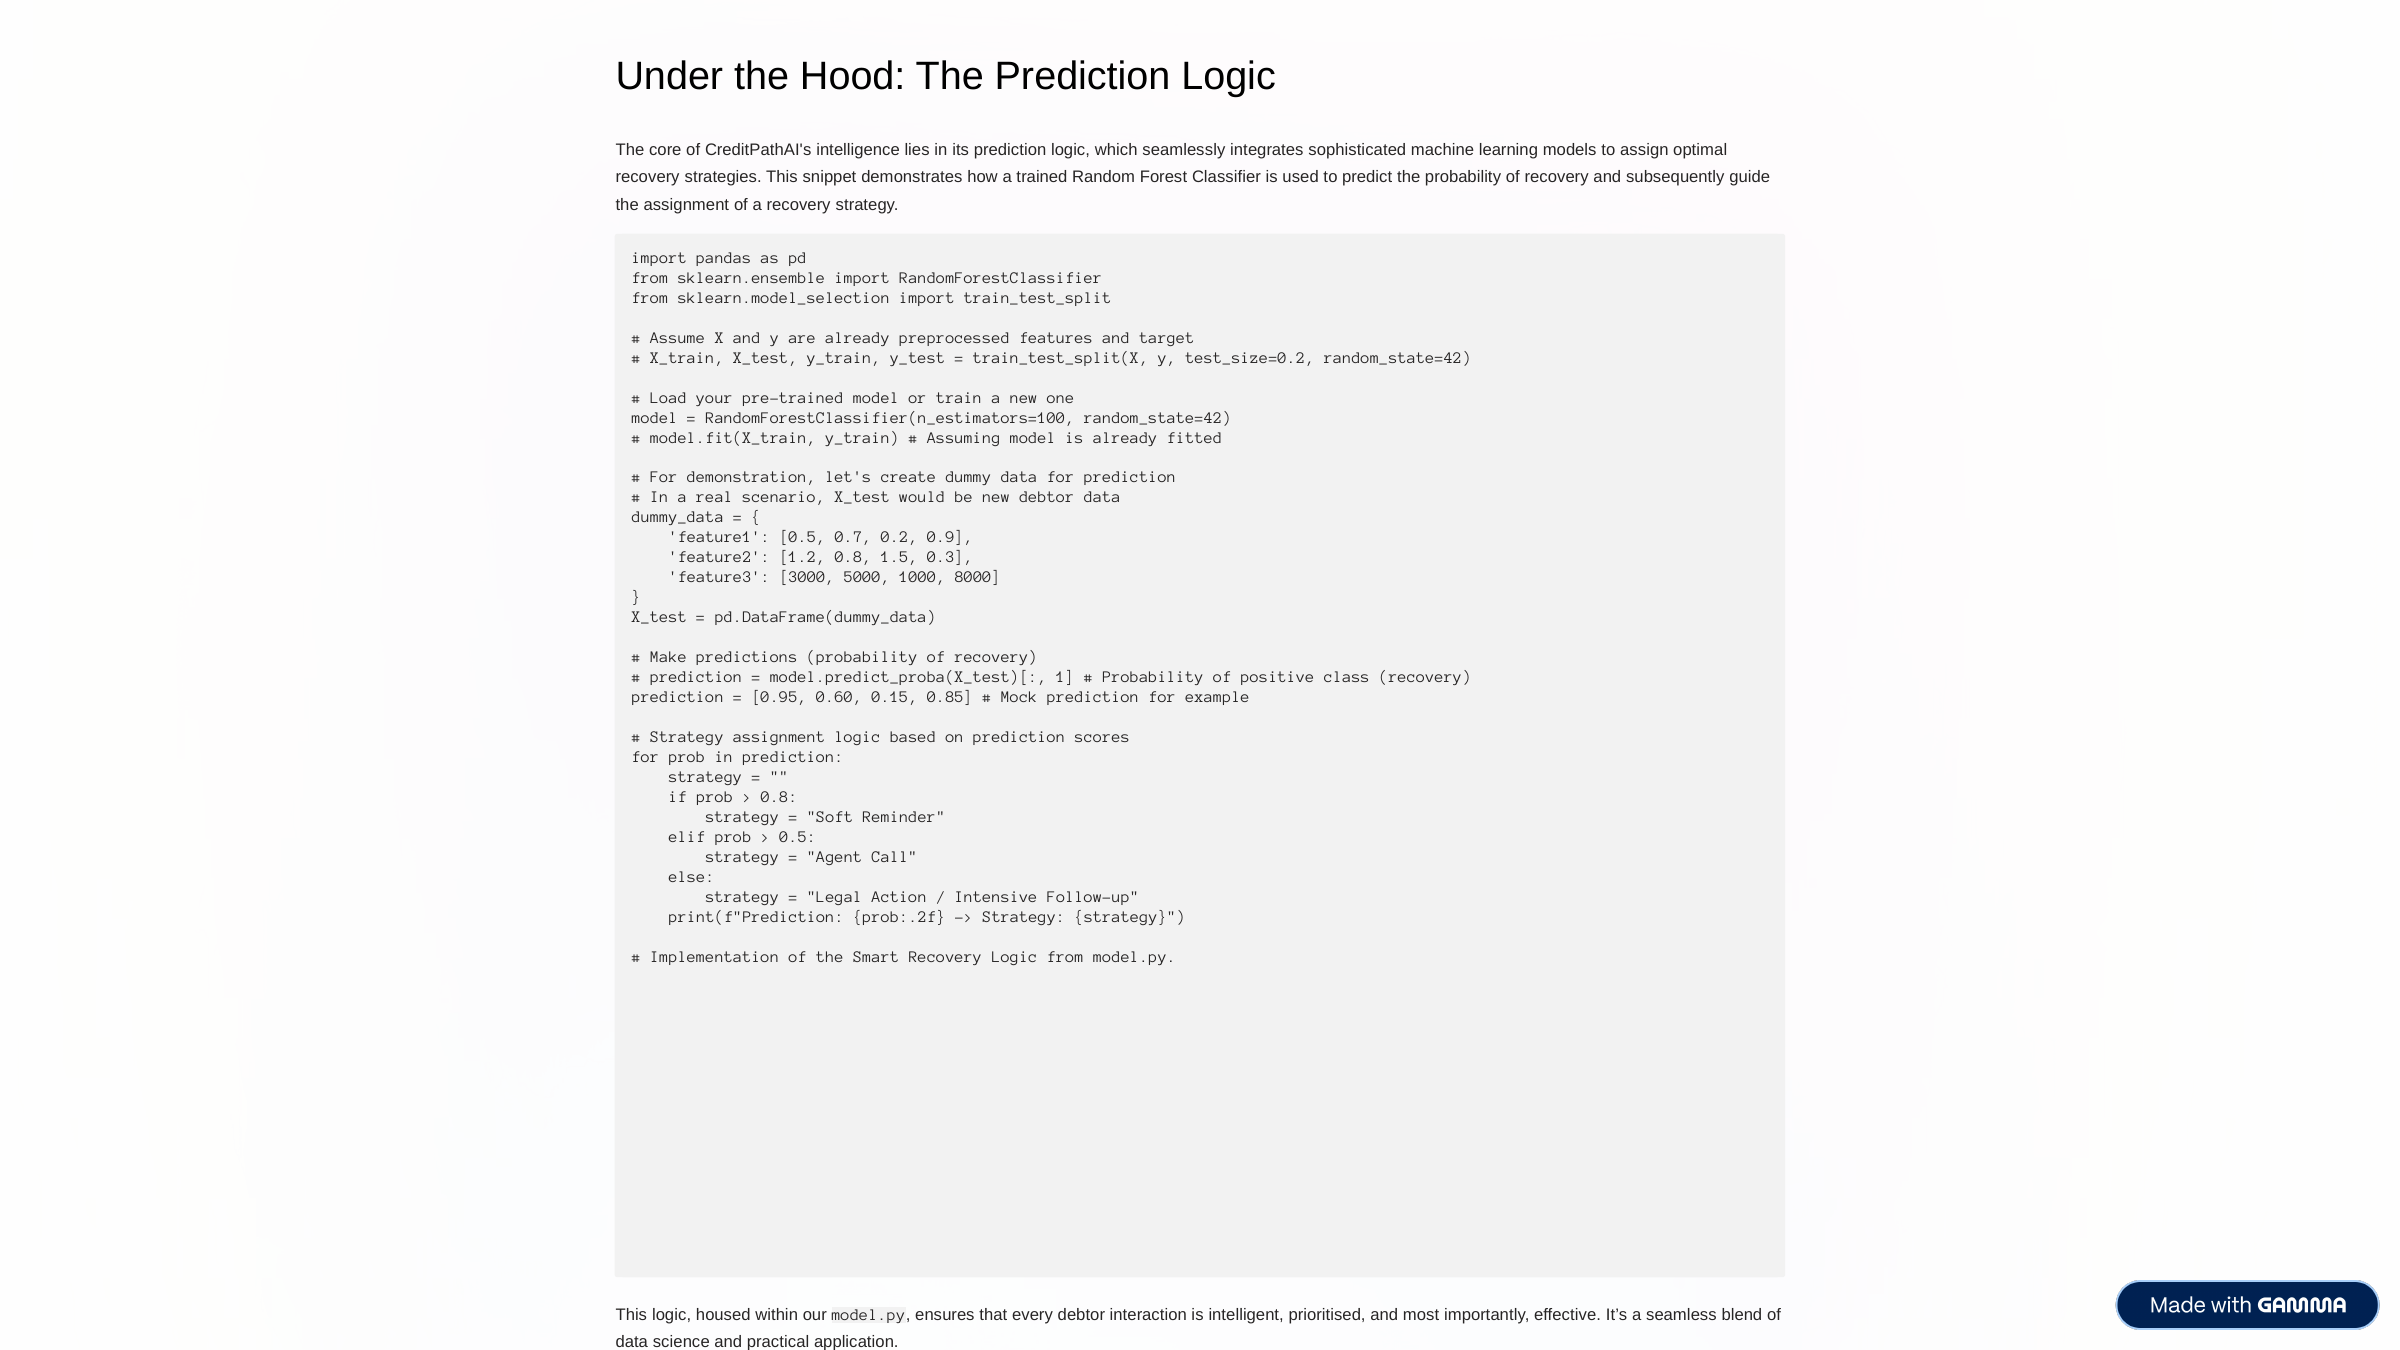

Under the Hood: The Prediction Logic
The core of CreditPathAI's intelligence lies in its prediction logic, which seamlessly integrates sophisticated machine learning models to assign optimal recovery strategies. This snippet demonstrates how a trained Random Forest Classifier is used to predict the probability of recovery and subsequently guide the assignment of a recovery strategy.

import pandas as pd
from sklearn.ensemble import RandomForestClassifier
from sklearn.model_selection import train_test_split

# Assume X and y are already preprocessed features and target
# X_train, X_test, y_train, y_test = train_test_split(X, y, test_size=0.2, random_state=42)

# Load your pre-trained model or train a new one
model = RandomForestClassifier(n_estimators=100, random_state=42)
# model.fit(X_train, y_train) # Assuming model is already fitted

# For demonstration, let's create dummy data for prediction
# In a real scenario, X_test would be new debtor data
dummy_data = {
    'feature1': [0.5, 0.7, 0.2, 0.9],
    'feature2': [1.2, 0.8, 1.5, 0.3],
    'feature3': [3000, 5000, 1000, 8000]
}
X_test = pd.DataFrame(dummy_data)

# Make predictions (probability of recovery)
# prediction = model.predict_proba(X_test)[:, 1] # Probability of positive class (recovery)
prediction = [0.95, 0.60, 0.15, 0.85] # Mock prediction for example

# Strategy assignment logic based on prediction scores
for prob in prediction:
    strategy = ""
    if prob > 0.8:
        strategy = "Soft Reminder"
    elif prob > 0.5:
        strategy = "Agent Call"
    else:
        strategy = "Legal Action / Intensive Follow-up"
    print(f"Prediction: {prob:.2f} -> Strategy: {strategy}")

# Implementation of the Smart Recovery Logic from model.py.

This logic, housed within our model.py, ensures that every debtor interaction is intelligent, prioritised, and most importantly, effective. It’s a seamless blend of data science and practical application.